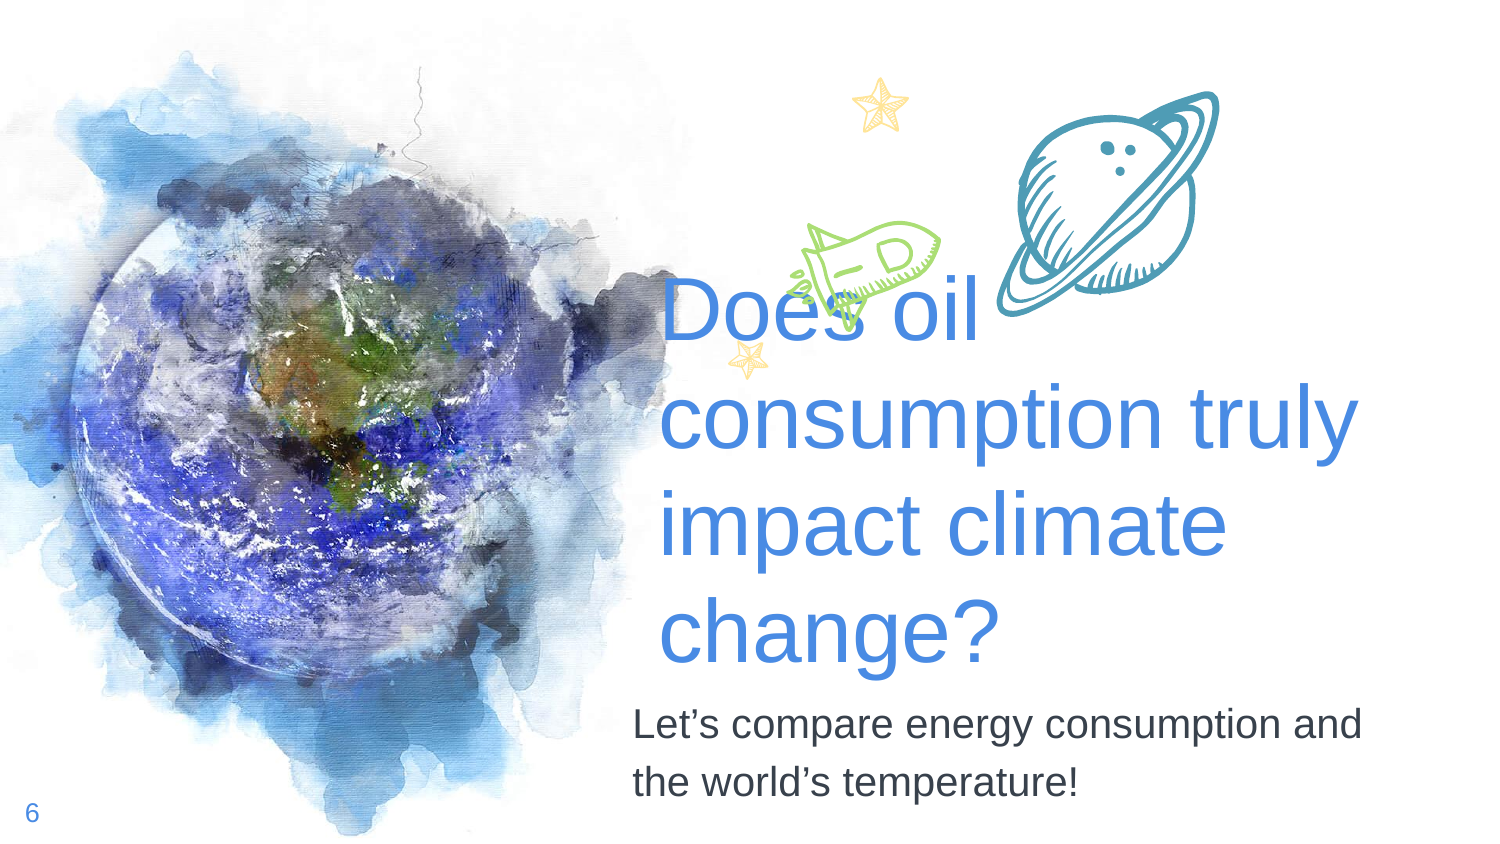

Does oil consumption truly impact climate change?
Let’s compare energy consumption and the world’s temperature!
6